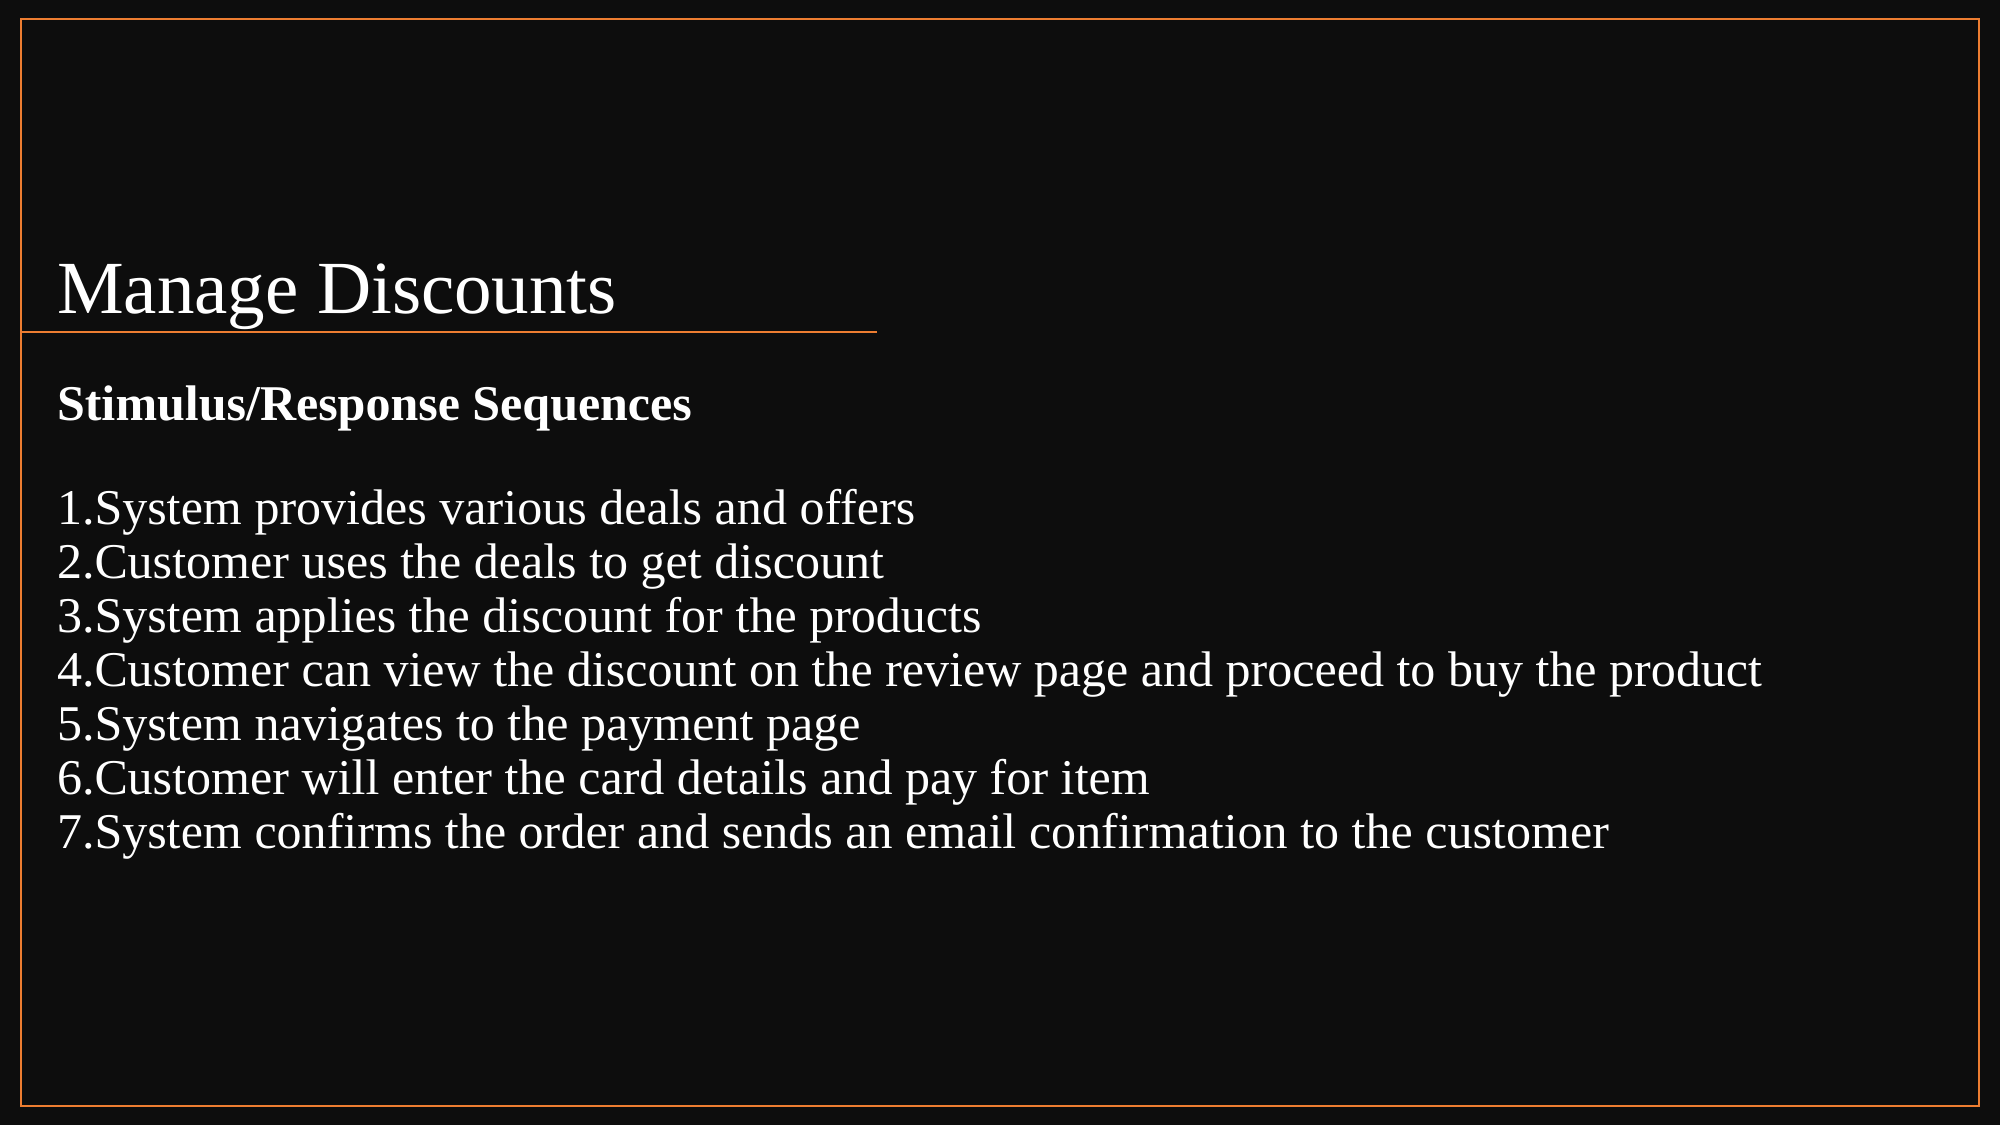

# Manage Discounts
Stimulus/Response Sequences
System provides various deals and offers
Customer uses the deals to get discount
System applies the discount for the products
Customer can view the discount on the review page and proceed to buy the product
System navigates to the payment page
Customer will enter the card details and pay for item
System confirms the order and sends an email confirmation to the customer